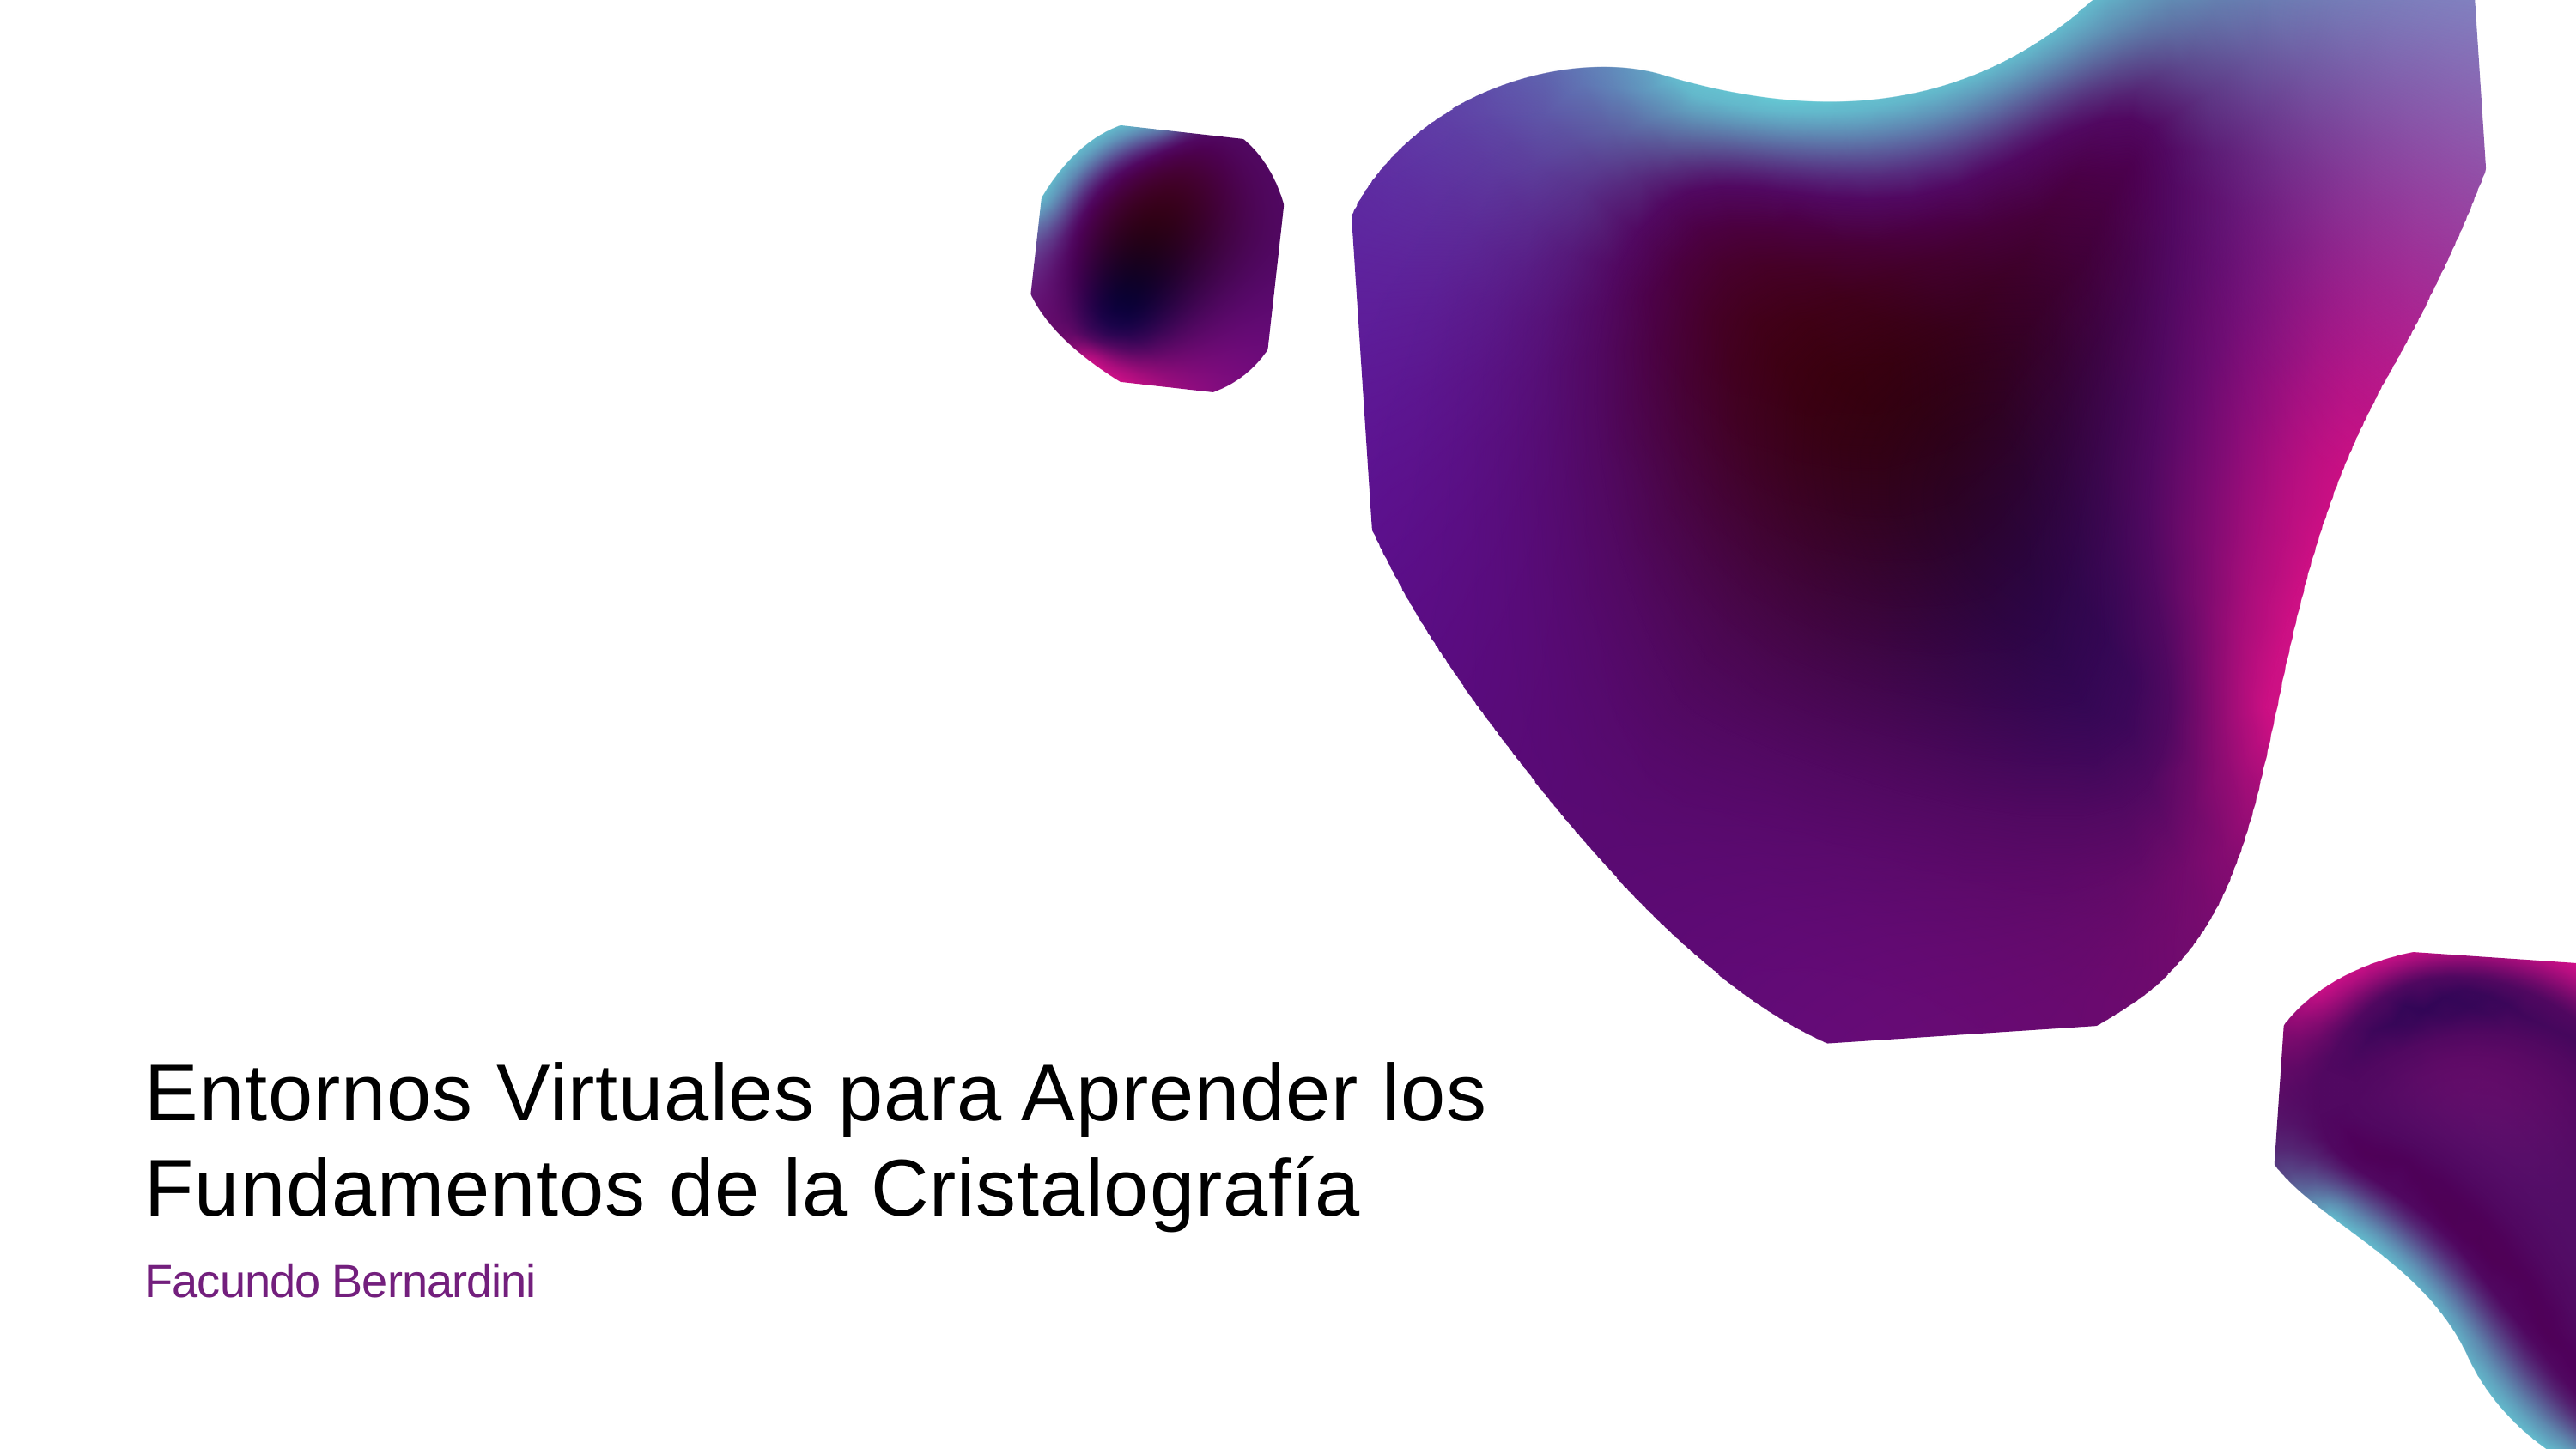

Entornos Virtuales para Aprender los Fundamentos de la Cristalografía
Facundo Bernardini